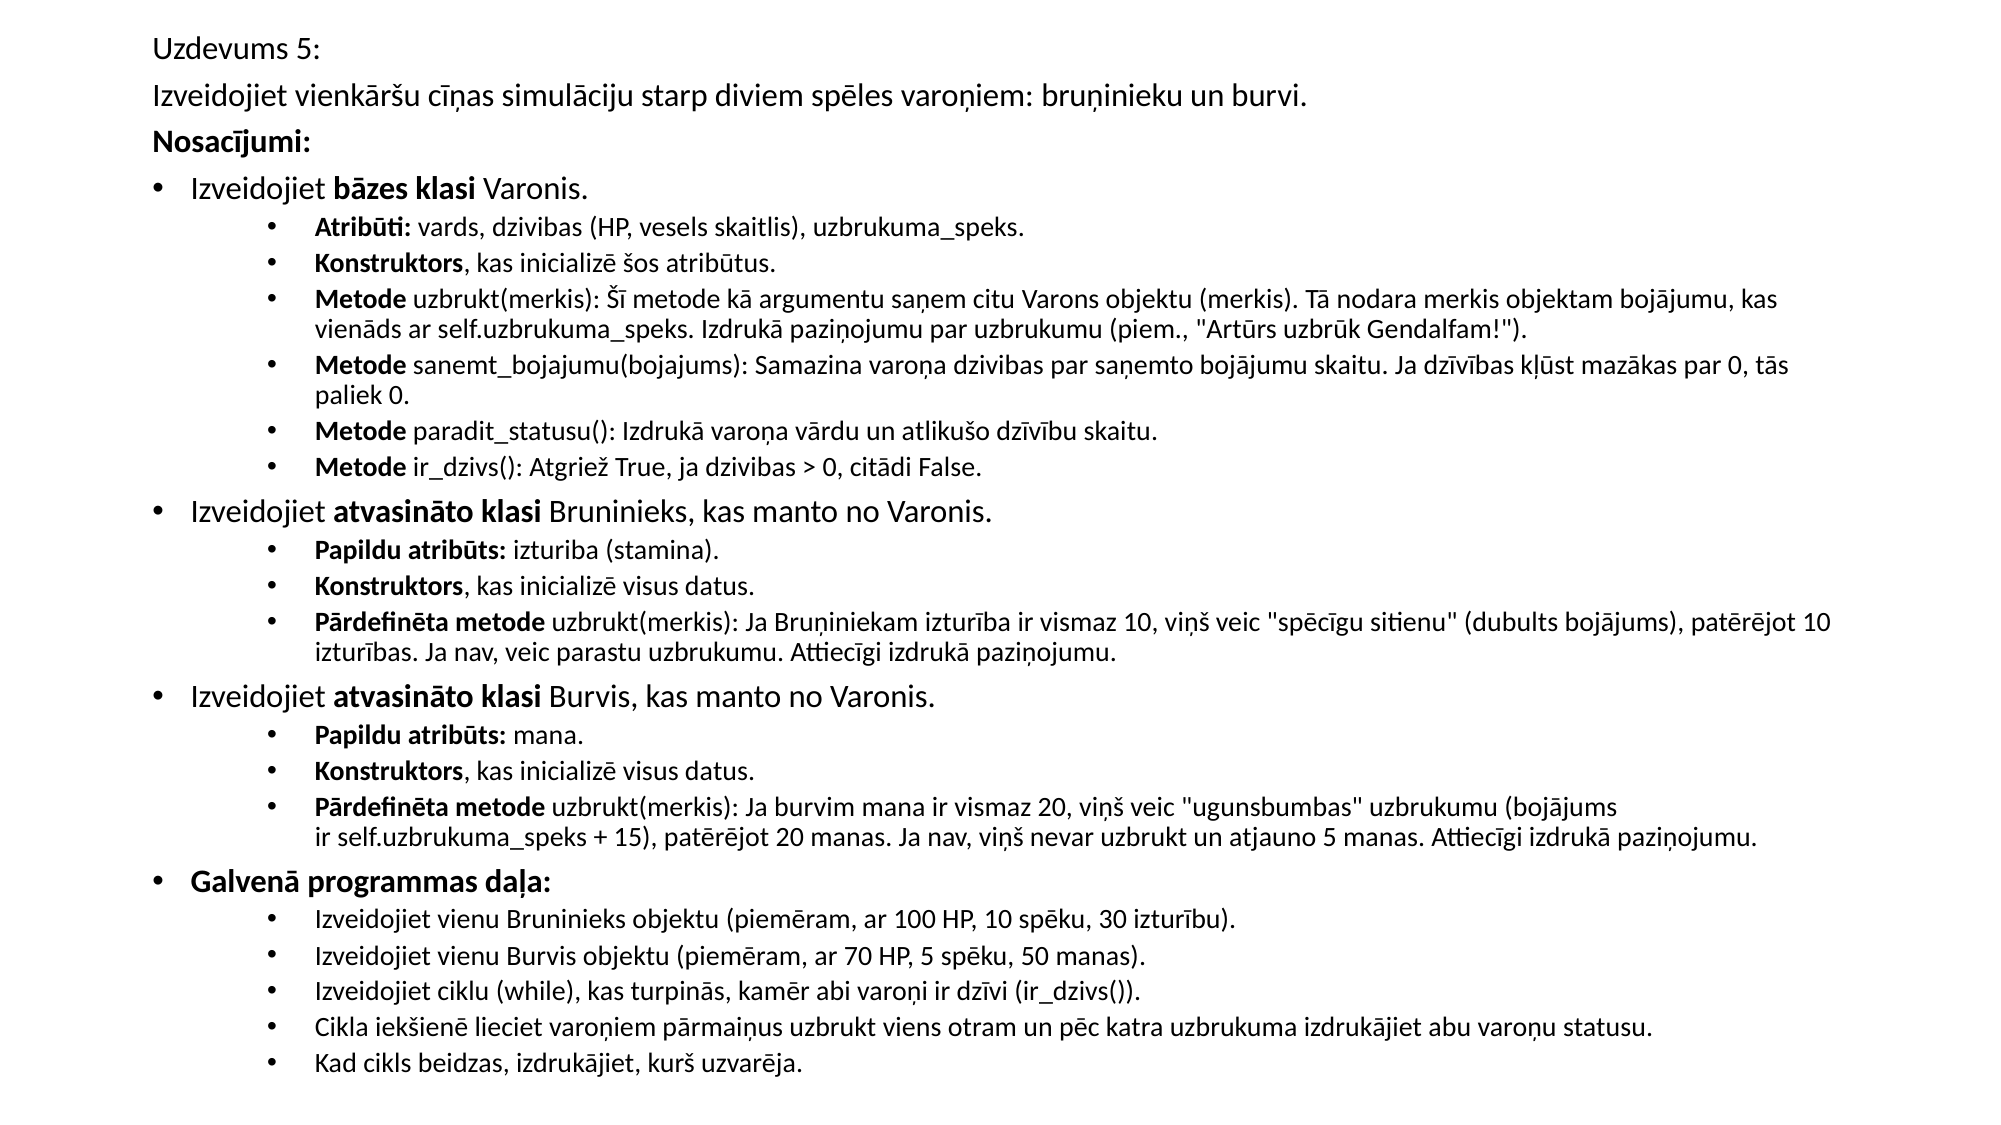

Uzdevums 5:
Izveidojiet vienkāršu cīņas simulāciju starp diviem spēles varoņiem: bruņinieku un burvi.
Nosacījumi:
Izveidojiet bāzes klasi Varonis.
Atribūti: vards, dzivibas (HP, vesels skaitlis), uzbrukuma_speks.
Konstruktors, kas inicializē šos atribūtus.
Metode uzbrukt(merkis): Šī metode kā argumentu saņem citu Varons objektu (merkis). Tā nodara merkis objektam bojājumu, kas vienāds ar self.uzbrukuma_speks. Izdrukā paziņojumu par uzbrukumu (piem., "Artūrs uzbrūk Gendalfam!").
Metode sanemt_bojajumu(bojajums): Samazina varoņa dzivibas par saņemto bojājumu skaitu. Ja dzīvības kļūst mazākas par 0, tās paliek 0.
Metode paradit_statusu(): Izdrukā varoņa vārdu un atlikušo dzīvību skaitu.
Metode ir_dzivs(): Atgriež True, ja dzivibas > 0, citādi False.
Izveidojiet atvasināto klasi Bruninieks, kas manto no Varonis.
Papildu atribūts: izturiba (stamina).
Konstruktors, kas inicializē visus datus.
Pārdefinēta metode uzbrukt(merkis): Ja Bruņiniekam izturība ir vismaz 10, viņš veic "spēcīgu sitienu" (dubults bojājums), patērējot 10 izturības. Ja nav, veic parastu uzbrukumu. Attiecīgi izdrukā paziņojumu.
Izveidojiet atvasināto klasi Burvis, kas manto no Varonis.
Papildu atribūts: mana.
Konstruktors, kas inicializē visus datus.
Pārdefinēta metode uzbrukt(merkis): Ja burvim mana ir vismaz 20, viņš veic "ugunsbumbas" uzbrukumu (bojājums ir self.uzbrukuma_speks + 15), patērējot 20 manas. Ja nav, viņš nevar uzbrukt un atjauno 5 manas. Attiecīgi izdrukā paziņojumu.
Galvenā programmas daļa:
Izveidojiet vienu Bruninieks objektu (piemēram, ar 100 HP, 10 spēku, 30 izturību).
Izveidojiet vienu Burvis objektu (piemēram, ar 70 HP, 5 spēku, 50 manas).
Izveidojiet ciklu (while), kas turpinās, kamēr abi varoņi ir dzīvi (ir_dzivs()).
Cikla iekšienē lieciet varoņiem pārmaiņus uzbrukt viens otram un pēc katra uzbrukuma izdrukājiet abu varoņu statusu.
Kad cikls beidzas, izdrukājiet, kurš uzvarēja.